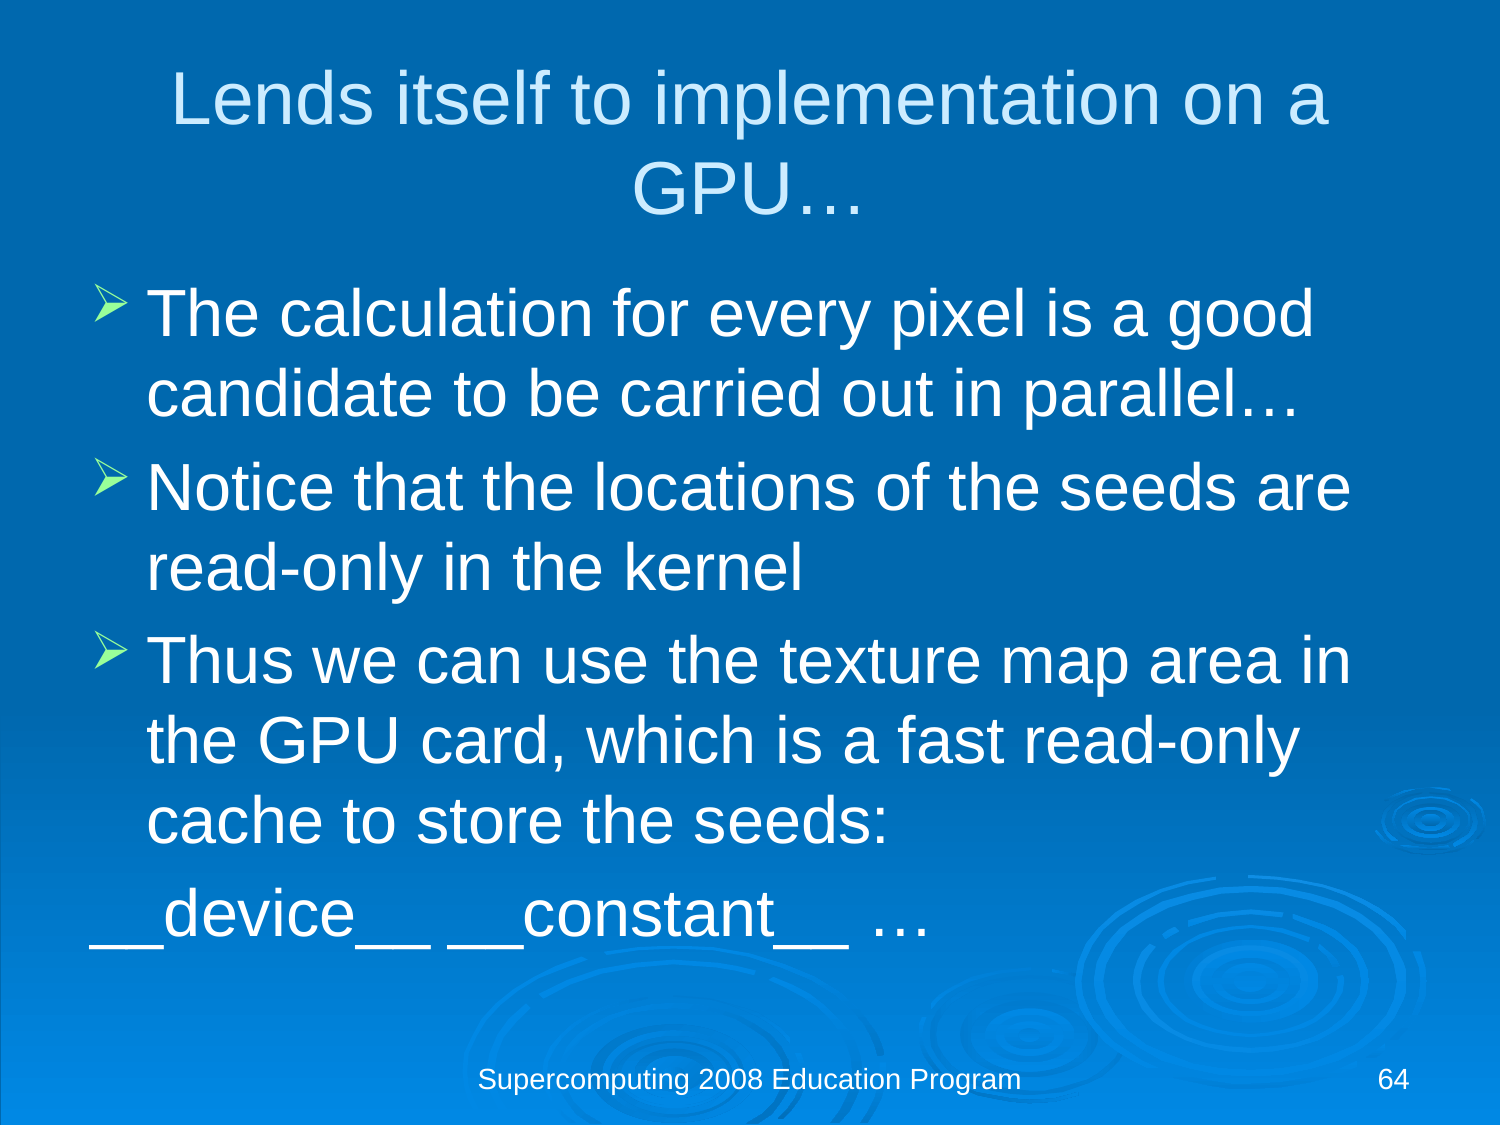

Lends itself to implementation on a GPU…
The calculation for every pixel is a good candidate to be carried out in parallel…
Notice that the locations of the seeds are read-only in the kernel
Thus we can use the texture map area in the GPU card, which is a fast read-only cache to store the seeds:
__device__ __constant__ …
Supercomputing 2008 Education Program
64